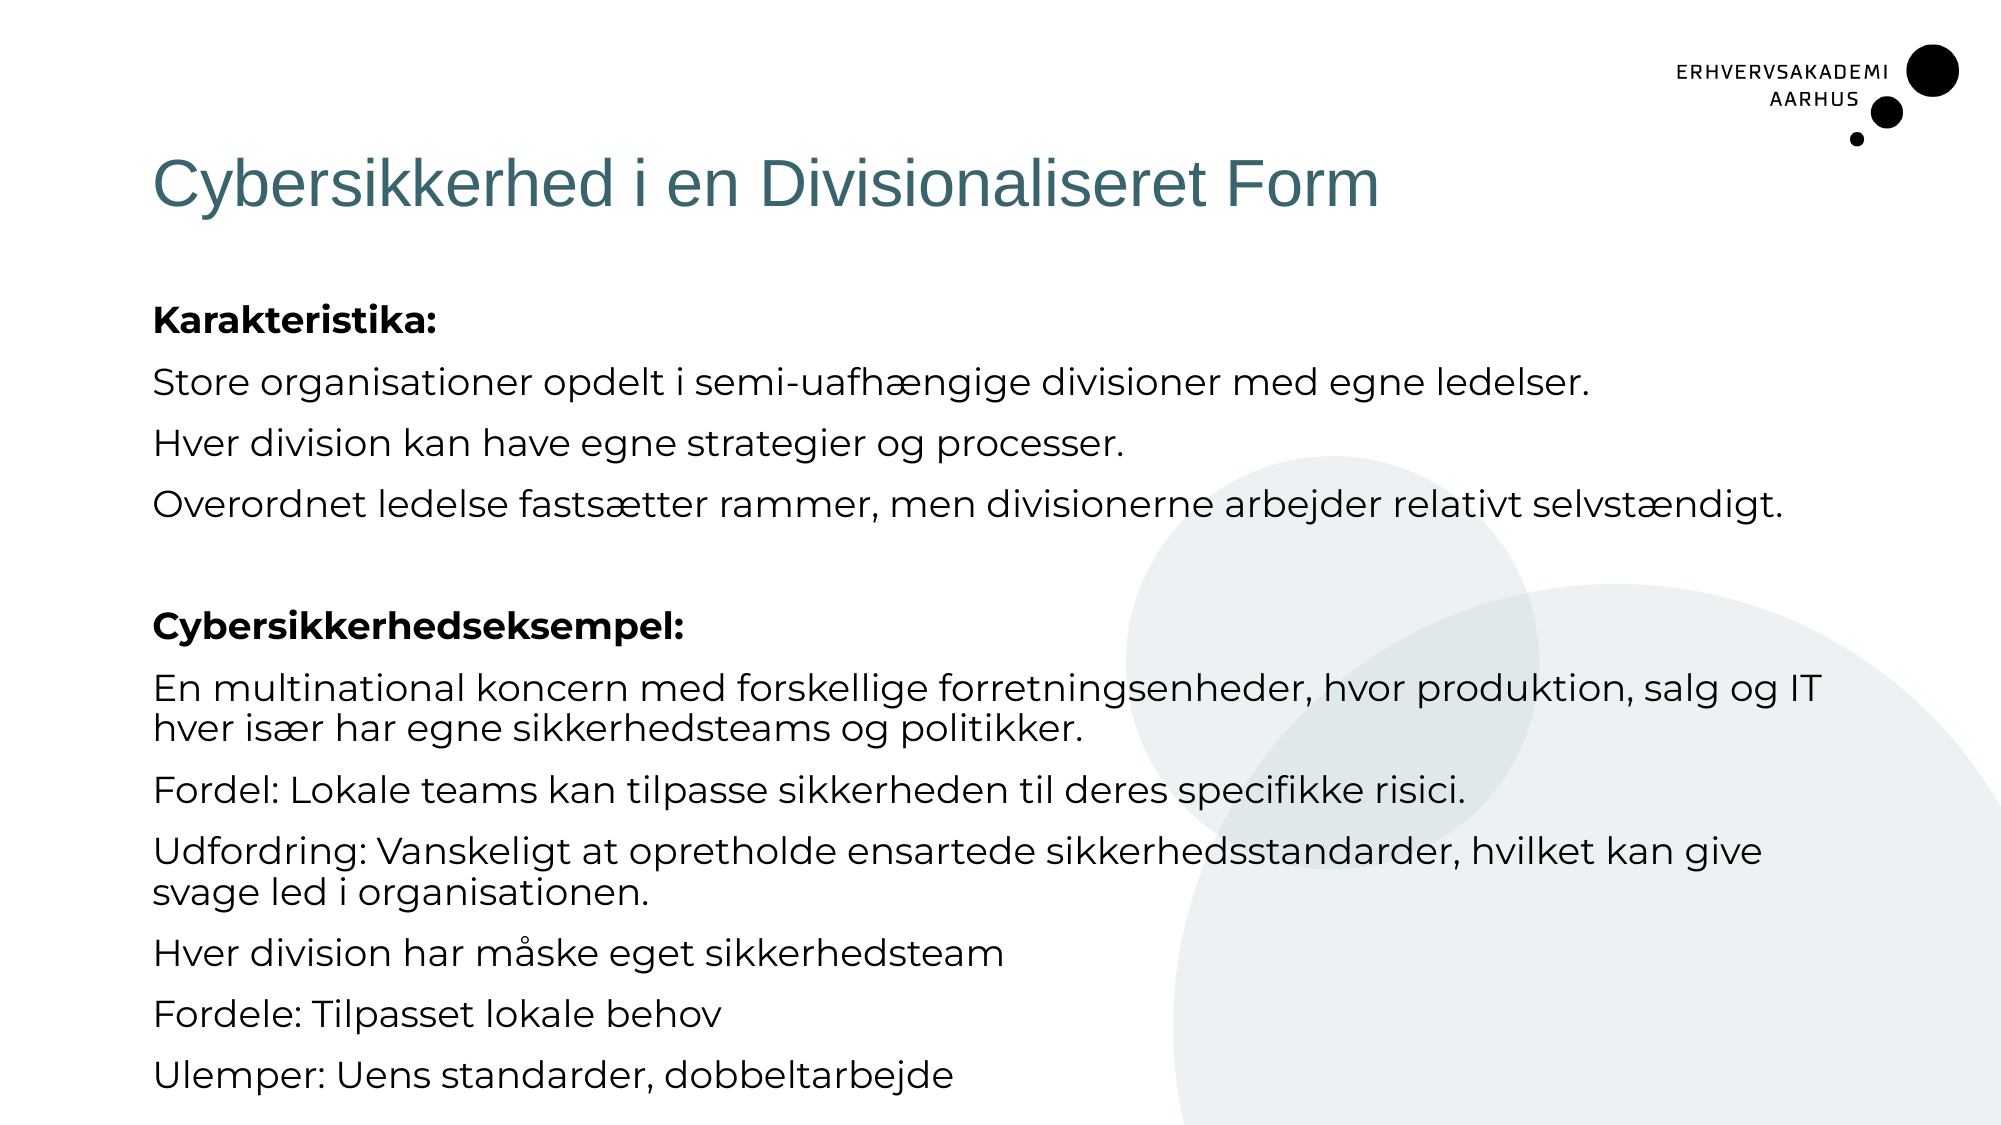

# Cybersikkerhed i en Divisionaliseret Form
Karakteristika:
Store organisationer opdelt i semi-uafhængige divisioner med egne ledelser.
Hver division kan have egne strategier og processer.
Overordnet ledelse fastsætter rammer, men divisionerne arbejder relativt selvstændigt.

Cybersikkerhedseksempel:
En multinational koncern med forskellige forretningsenheder, hvor produktion, salg og IT hver især har egne sikkerhedsteams og politikker.
Fordel: Lokale teams kan tilpasse sikkerheden til deres specifikke risici.
Udfordring: Vanskeligt at opretholde ensartede sikkerhedsstandarder, hvilket kan give svage led i organisationen.
Hver division har måske eget sikkerhedsteam
Fordele: Tilpasset lokale behov
Ulemper: Uens standarder, dobbeltarbejde